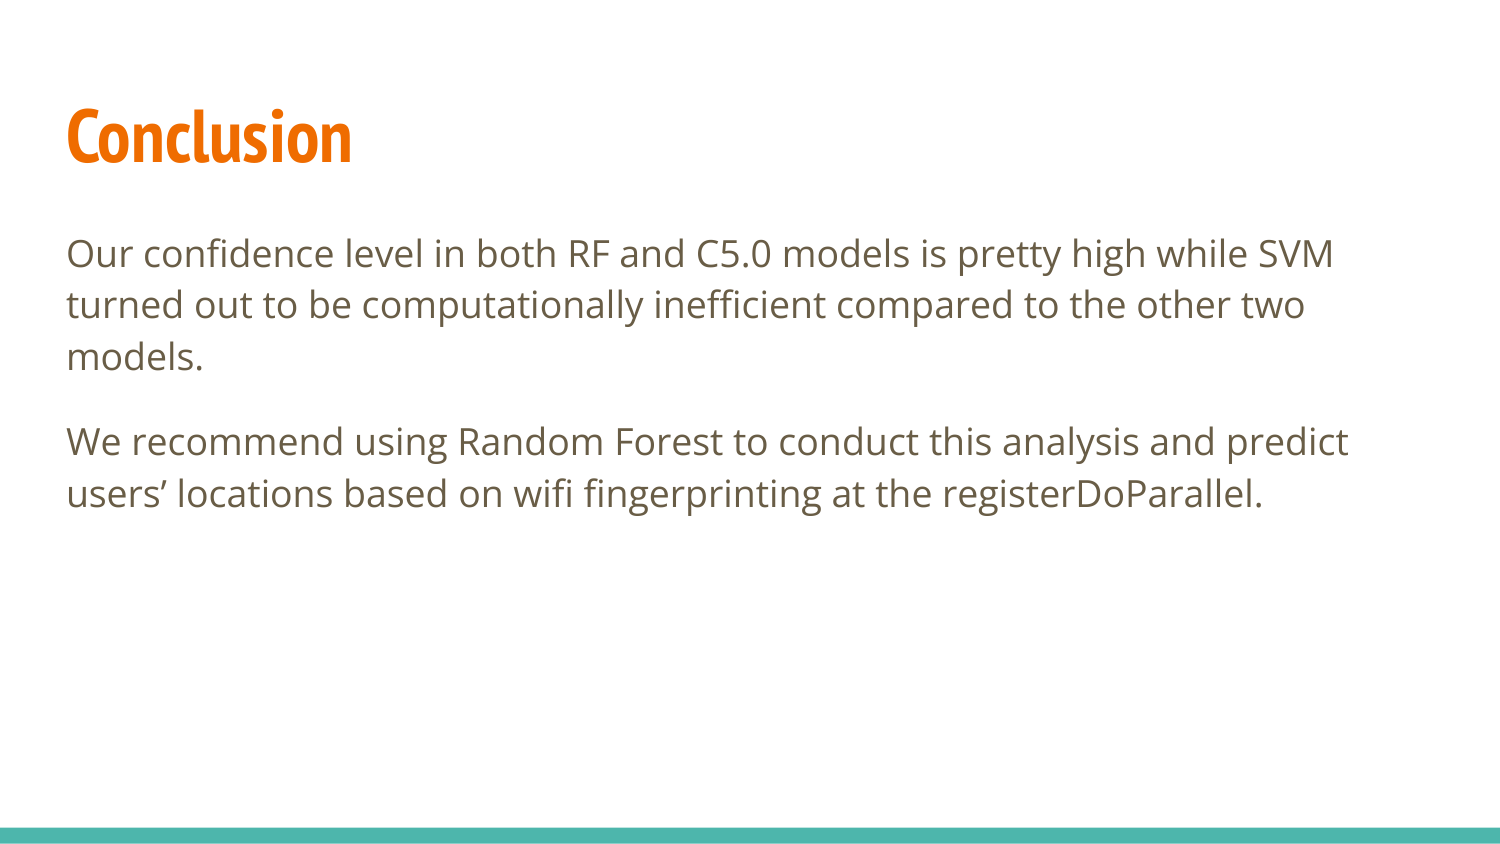

# Conclusion
Our confidence level in both RF and C5.0 models is pretty high while SVM turned out to be computationally inefficient compared to the other two models.
We recommend using Random Forest to conduct this analysis and predict users’ locations based on wifi fingerprinting at the registerDoParallel.